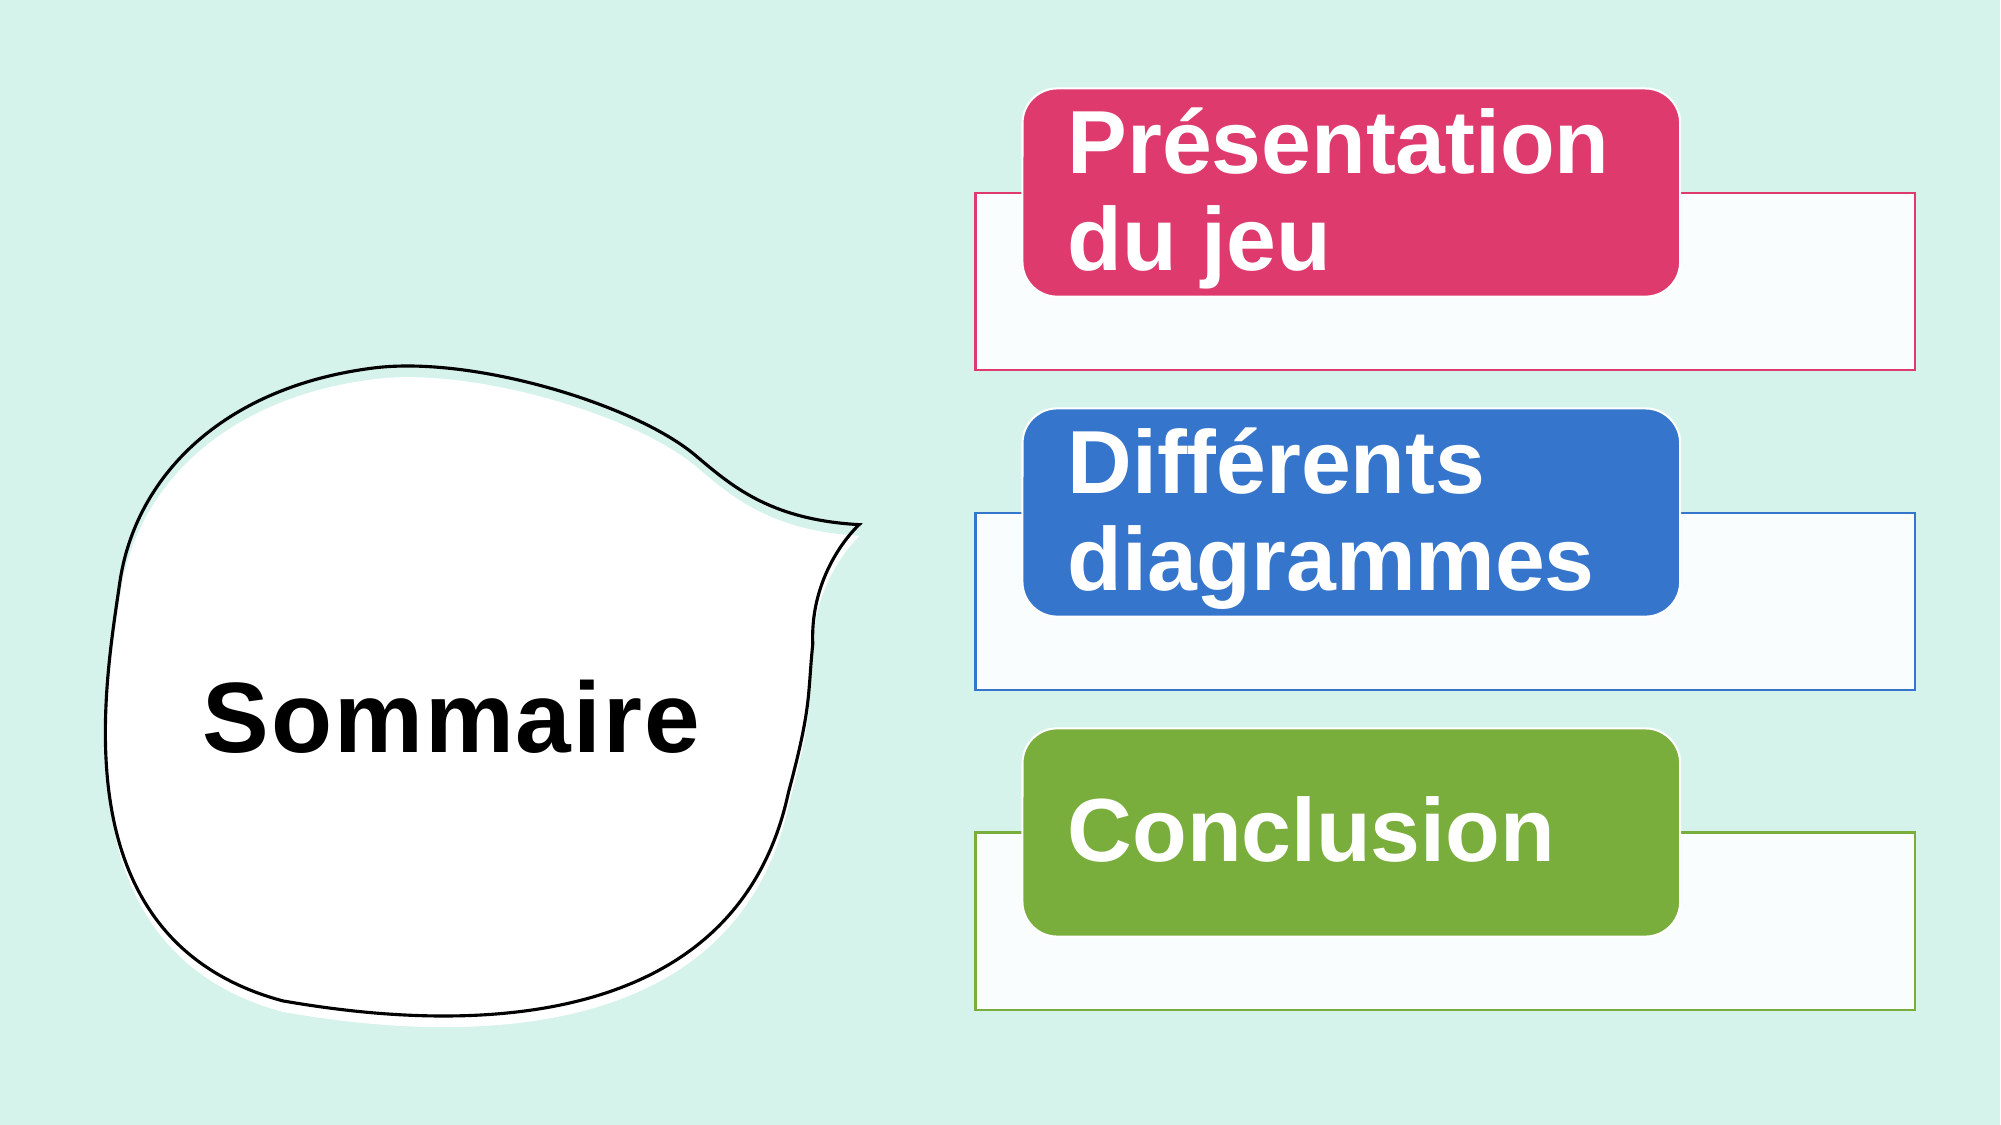

Présentation du jeu
Différents diagrammes
Conclusion

# Sommaire